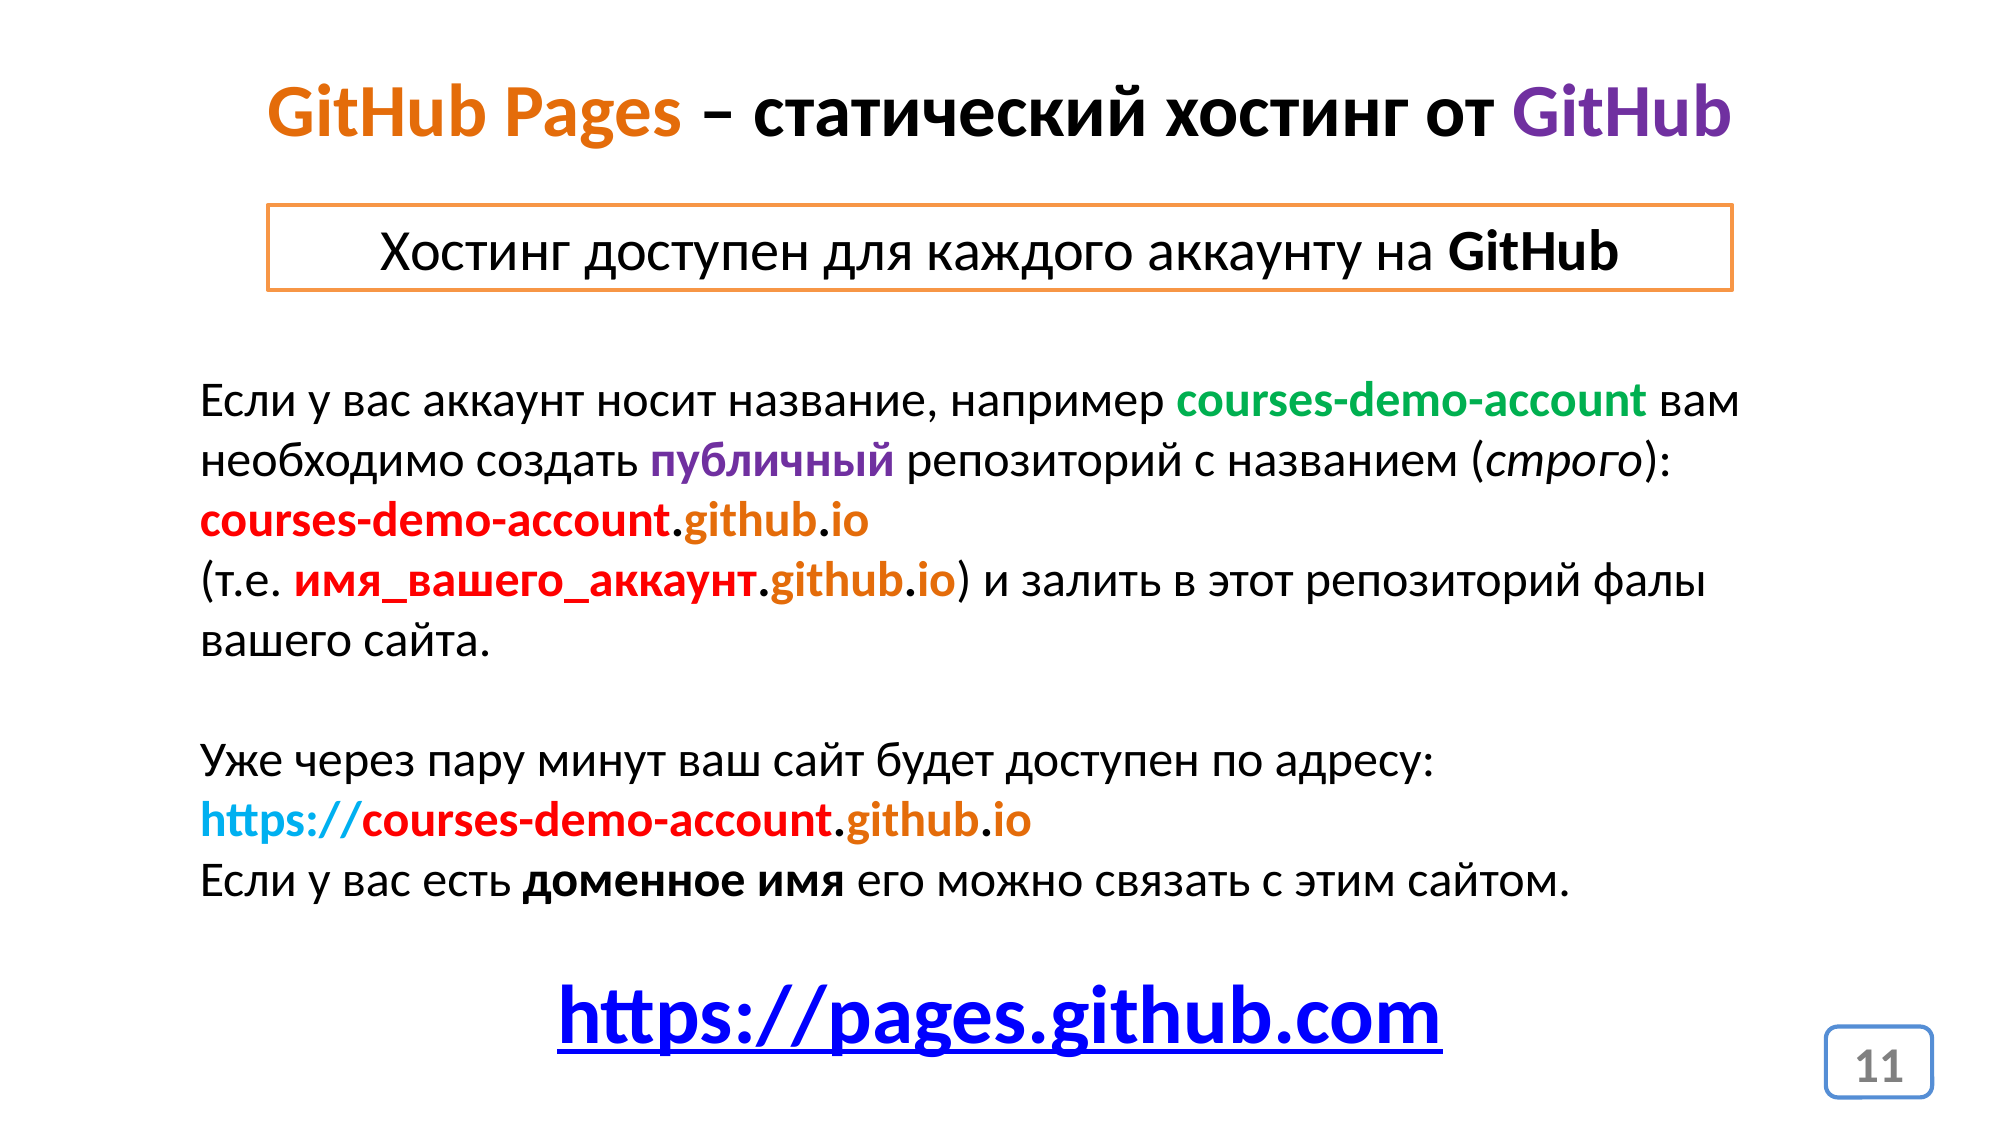

GitHub Pages – статический хостинг от GitHub
Хостинг доступен для каждого аккаунту на GitHub
Если у вас аккаунт носит название, например courses-demo-account вам необходимо создать публичный репозиторий с названием (строго): courses-demo-account.github.io
(т.е. имя_вашего_аккаунт.github.io) и залить в этот репозиторий фалы вашего сайта.

Уже через пару минут ваш сайт будет доступен по адресу:
https://courses-demo-account.github.io
Если у вас есть доменное имя его можно связать с этим сайтом.
https://pages.github.com
11